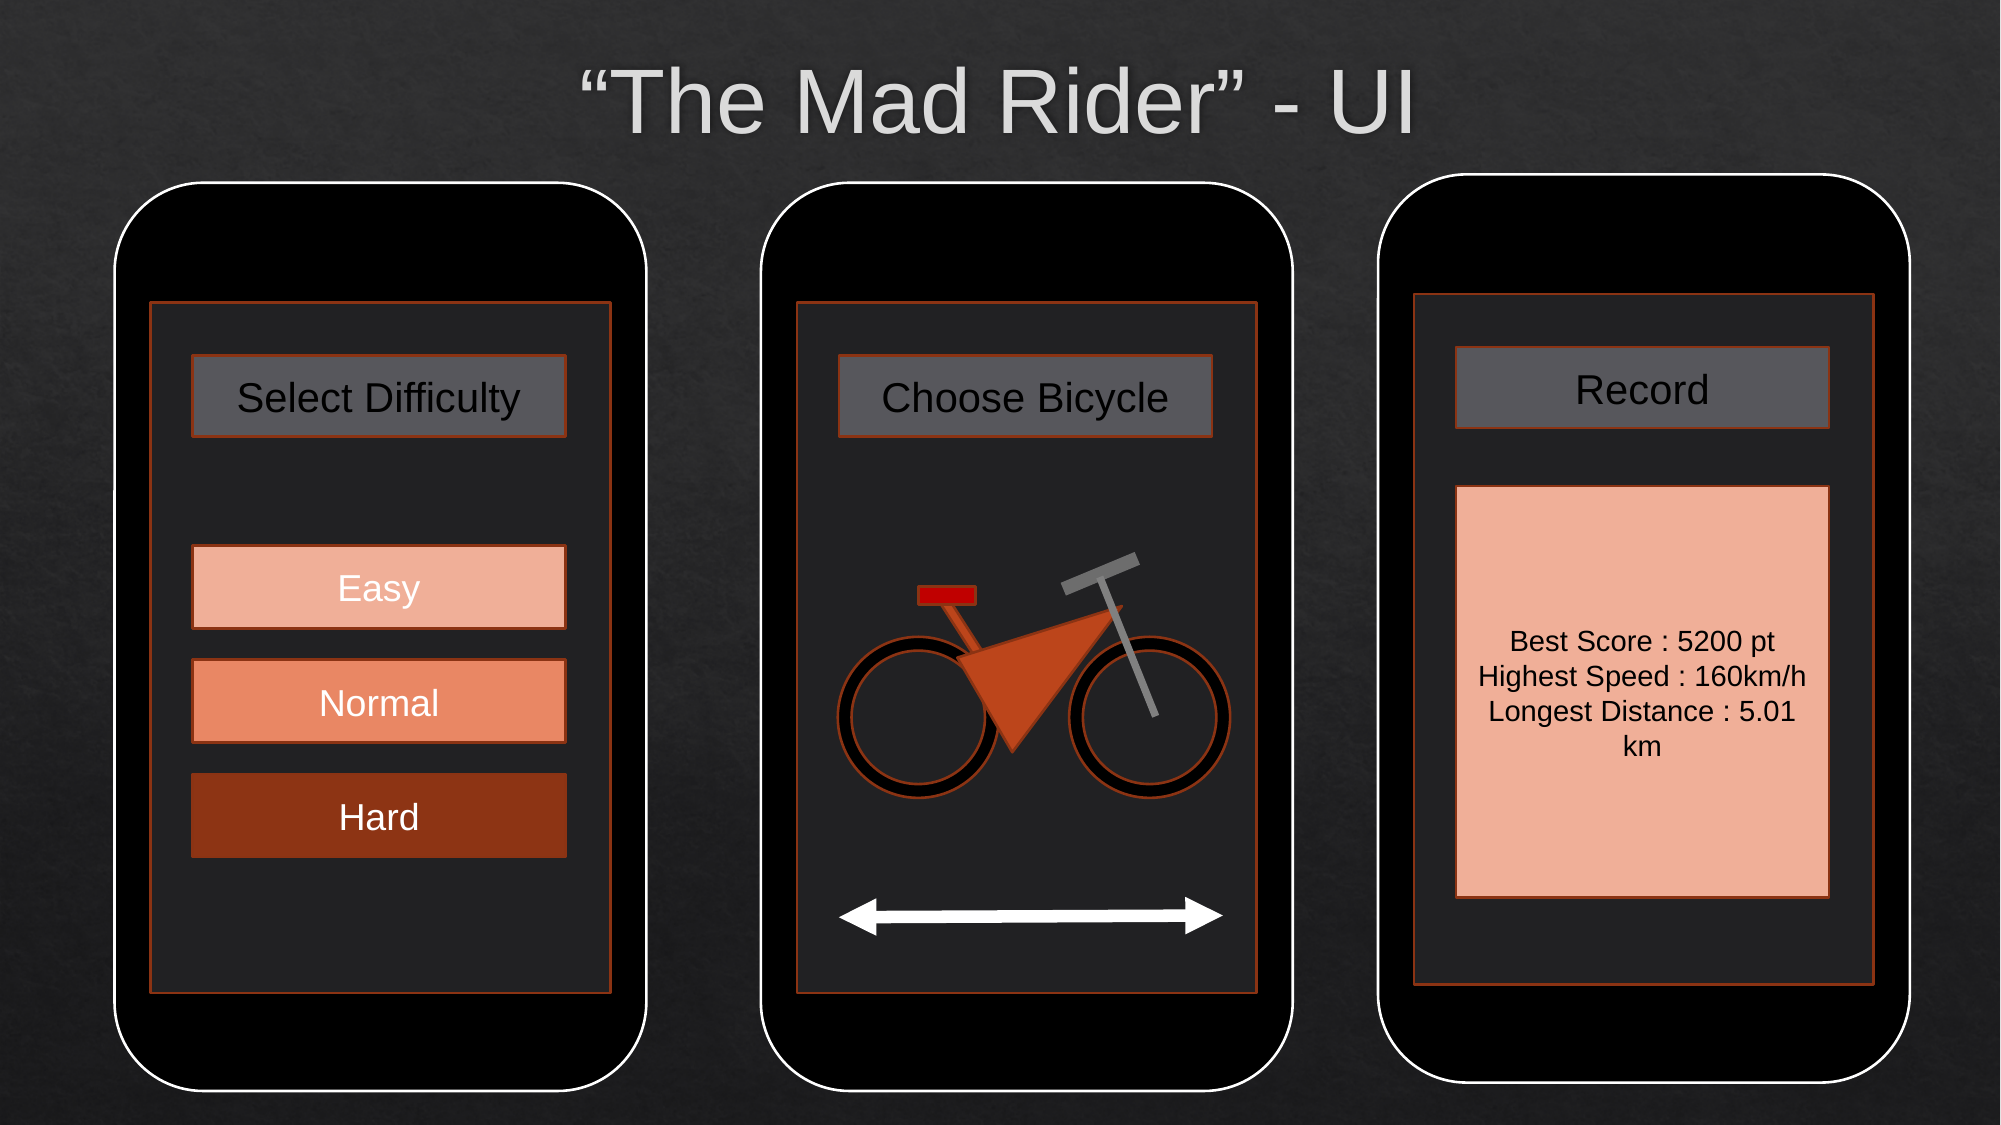

“The Mad Rider” - UI

Record
Select Difficulty
Choose Bicycle
Best Score : 5200 pt
Highest Speed : 160km/h
Longest Distance : 5.01 km
Easy

Normal
Hard